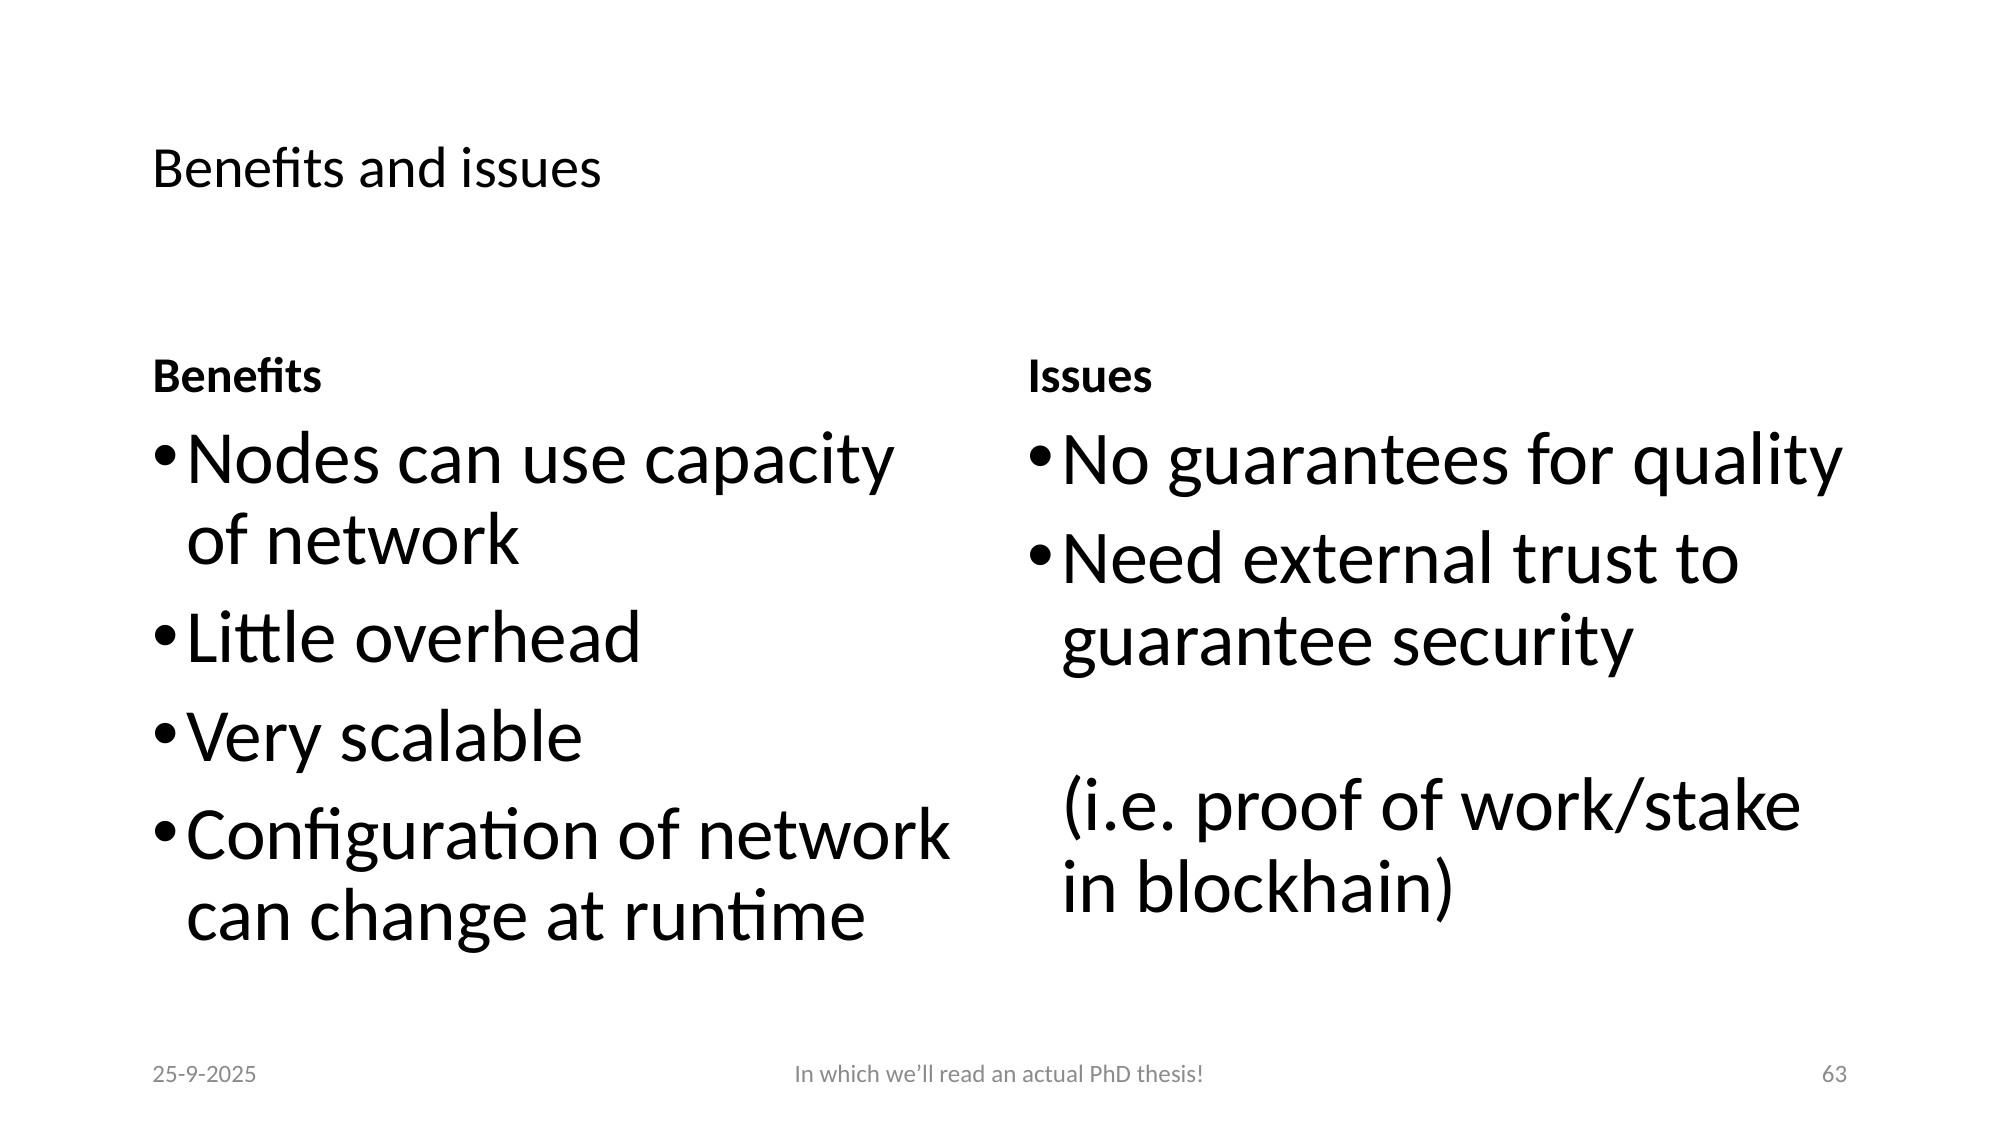

# Benefits and issues
Benefits
Issues
Nodes can use capacity of network
Little overhead
Very scalable
Configuration of network can change at runtime

No guarantees for quality
Need external trust to guarantee security
(i.e. proof of work/stake in blockhain)
25-9-2025
In which we’ll read an actual PhD thesis!
63